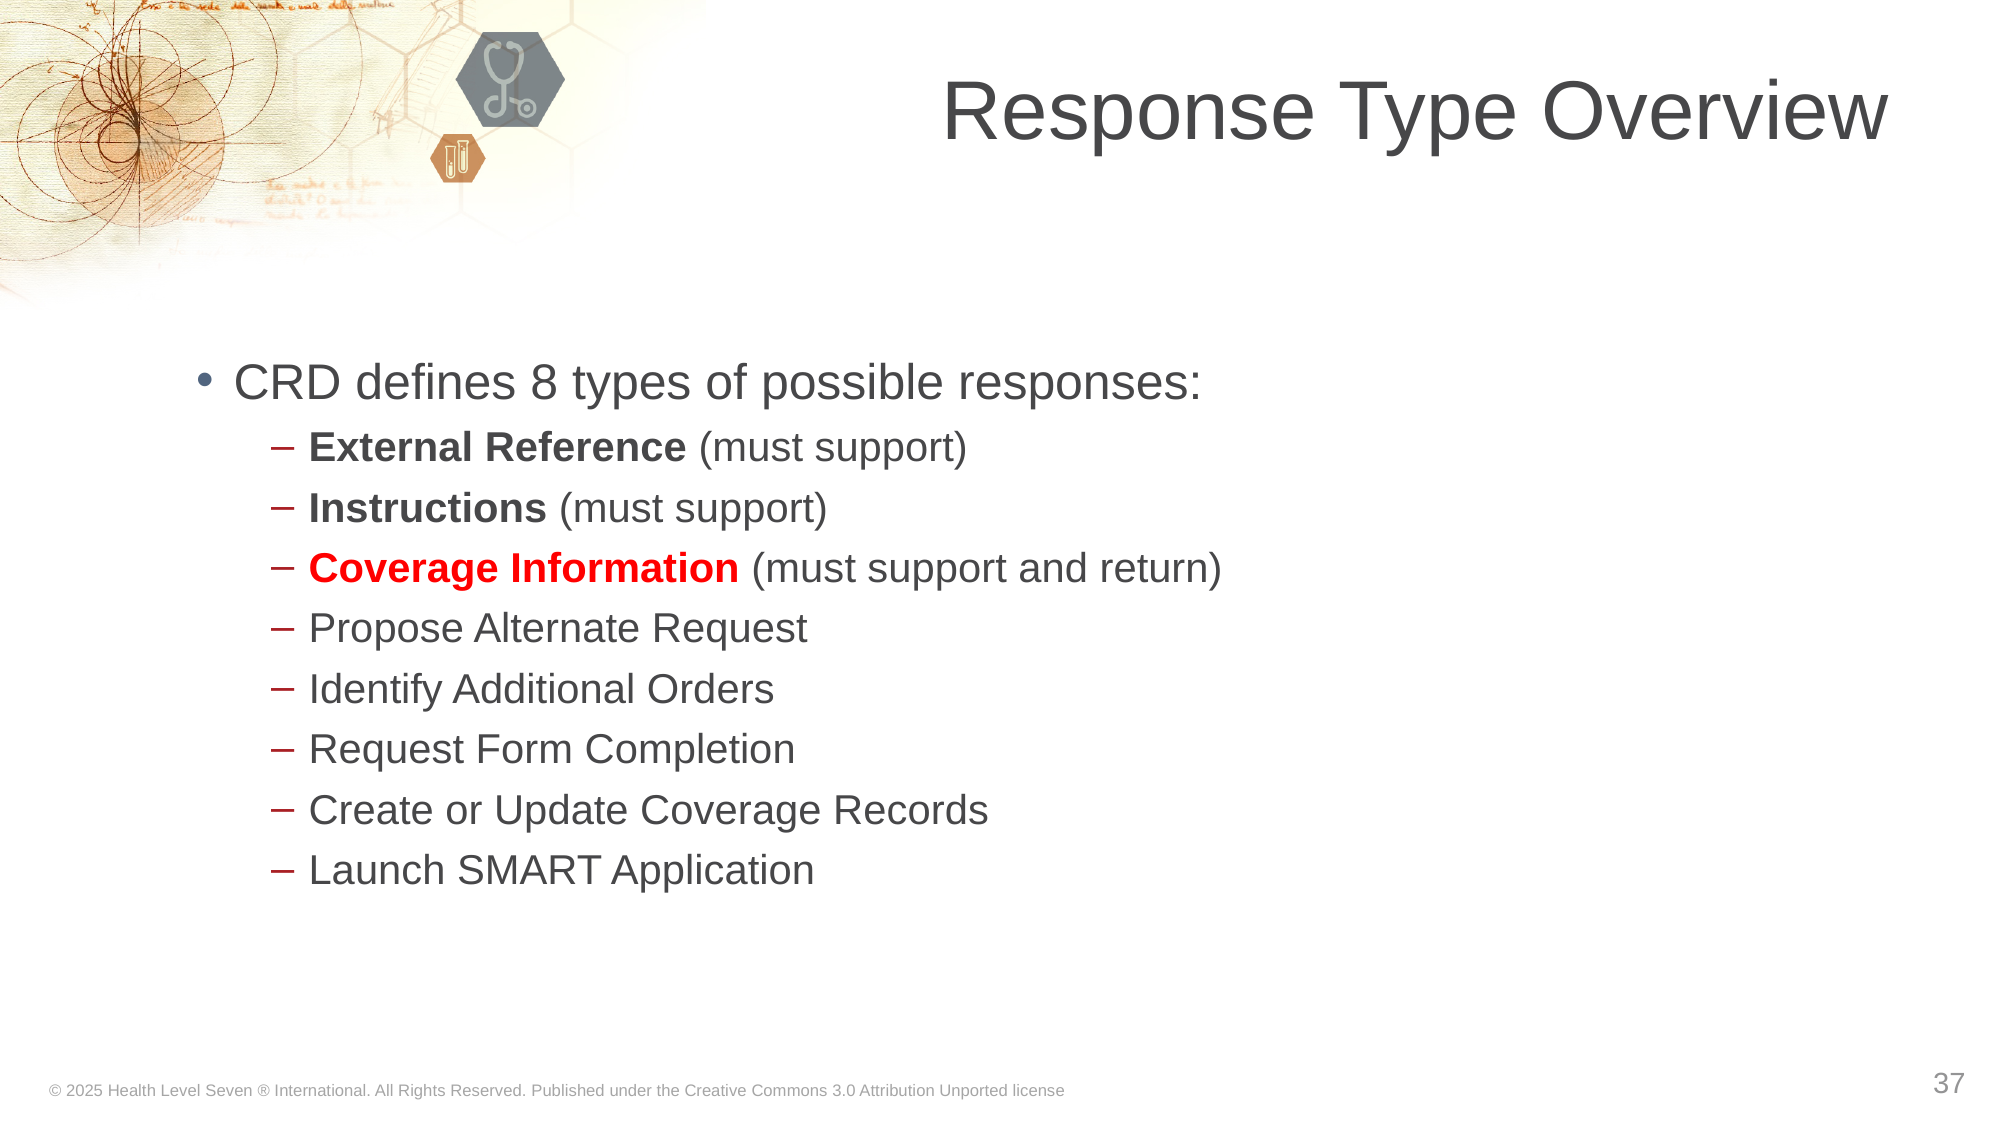

# Response Type Overview
CRD defines 8 types of possible responses:
External Reference (must support)
Instructions (must support)
Coverage Information (must support and return)
Propose Alternate Request
Identify Additional Orders
Request Form Completion
Create or Update Coverage Records
Launch SMART Application
37